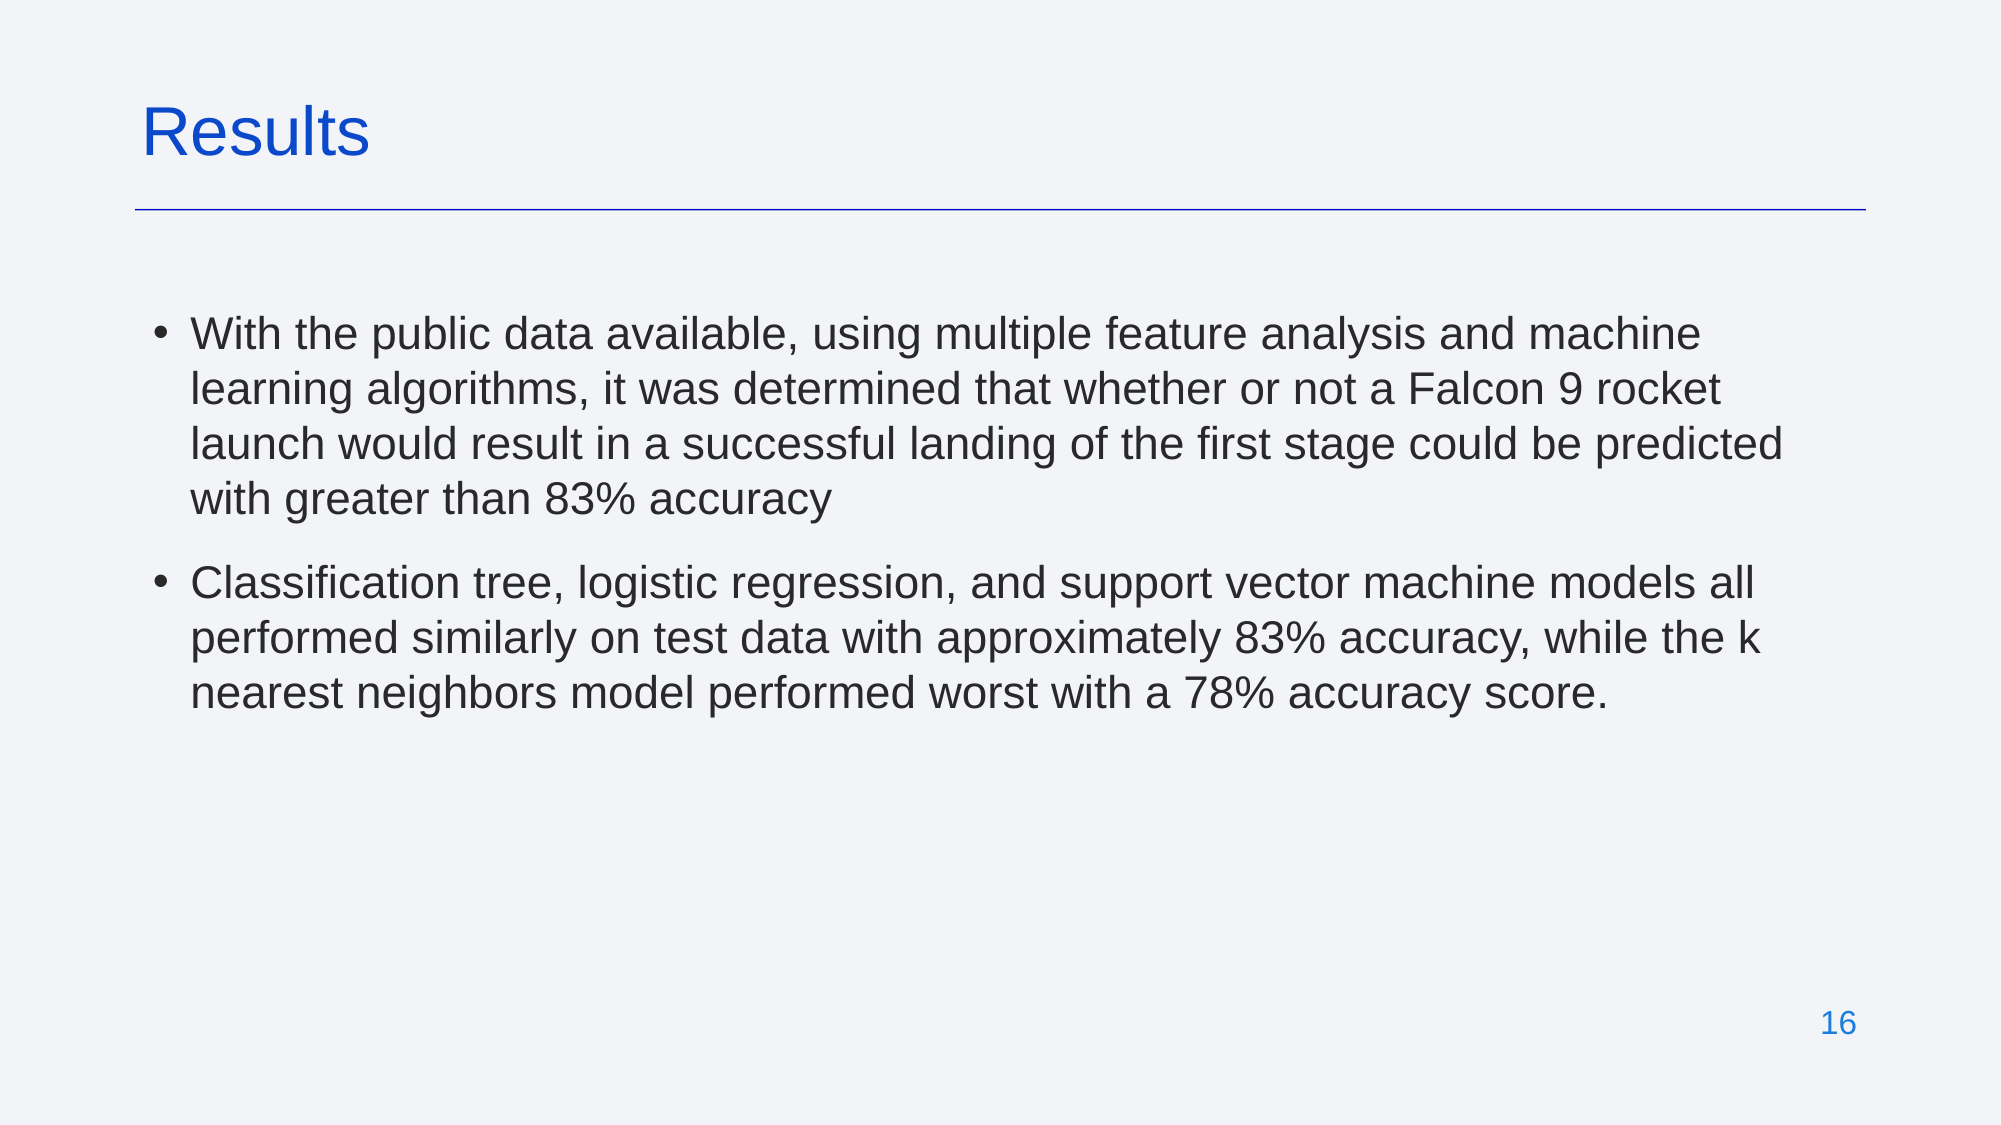

Results
With the public data available, using multiple feature analysis and machine learning algorithms, it was determined that whether or not a Falcon 9 rocket launch would result in a successful landing of the first stage could be predicted with greater than 83% accuracy
Classification tree, logistic regression, and support vector machine models all performed similarly on test data with approximately 83% accuracy, while the k nearest neighbors model performed worst with a 78% accuracy score.

16